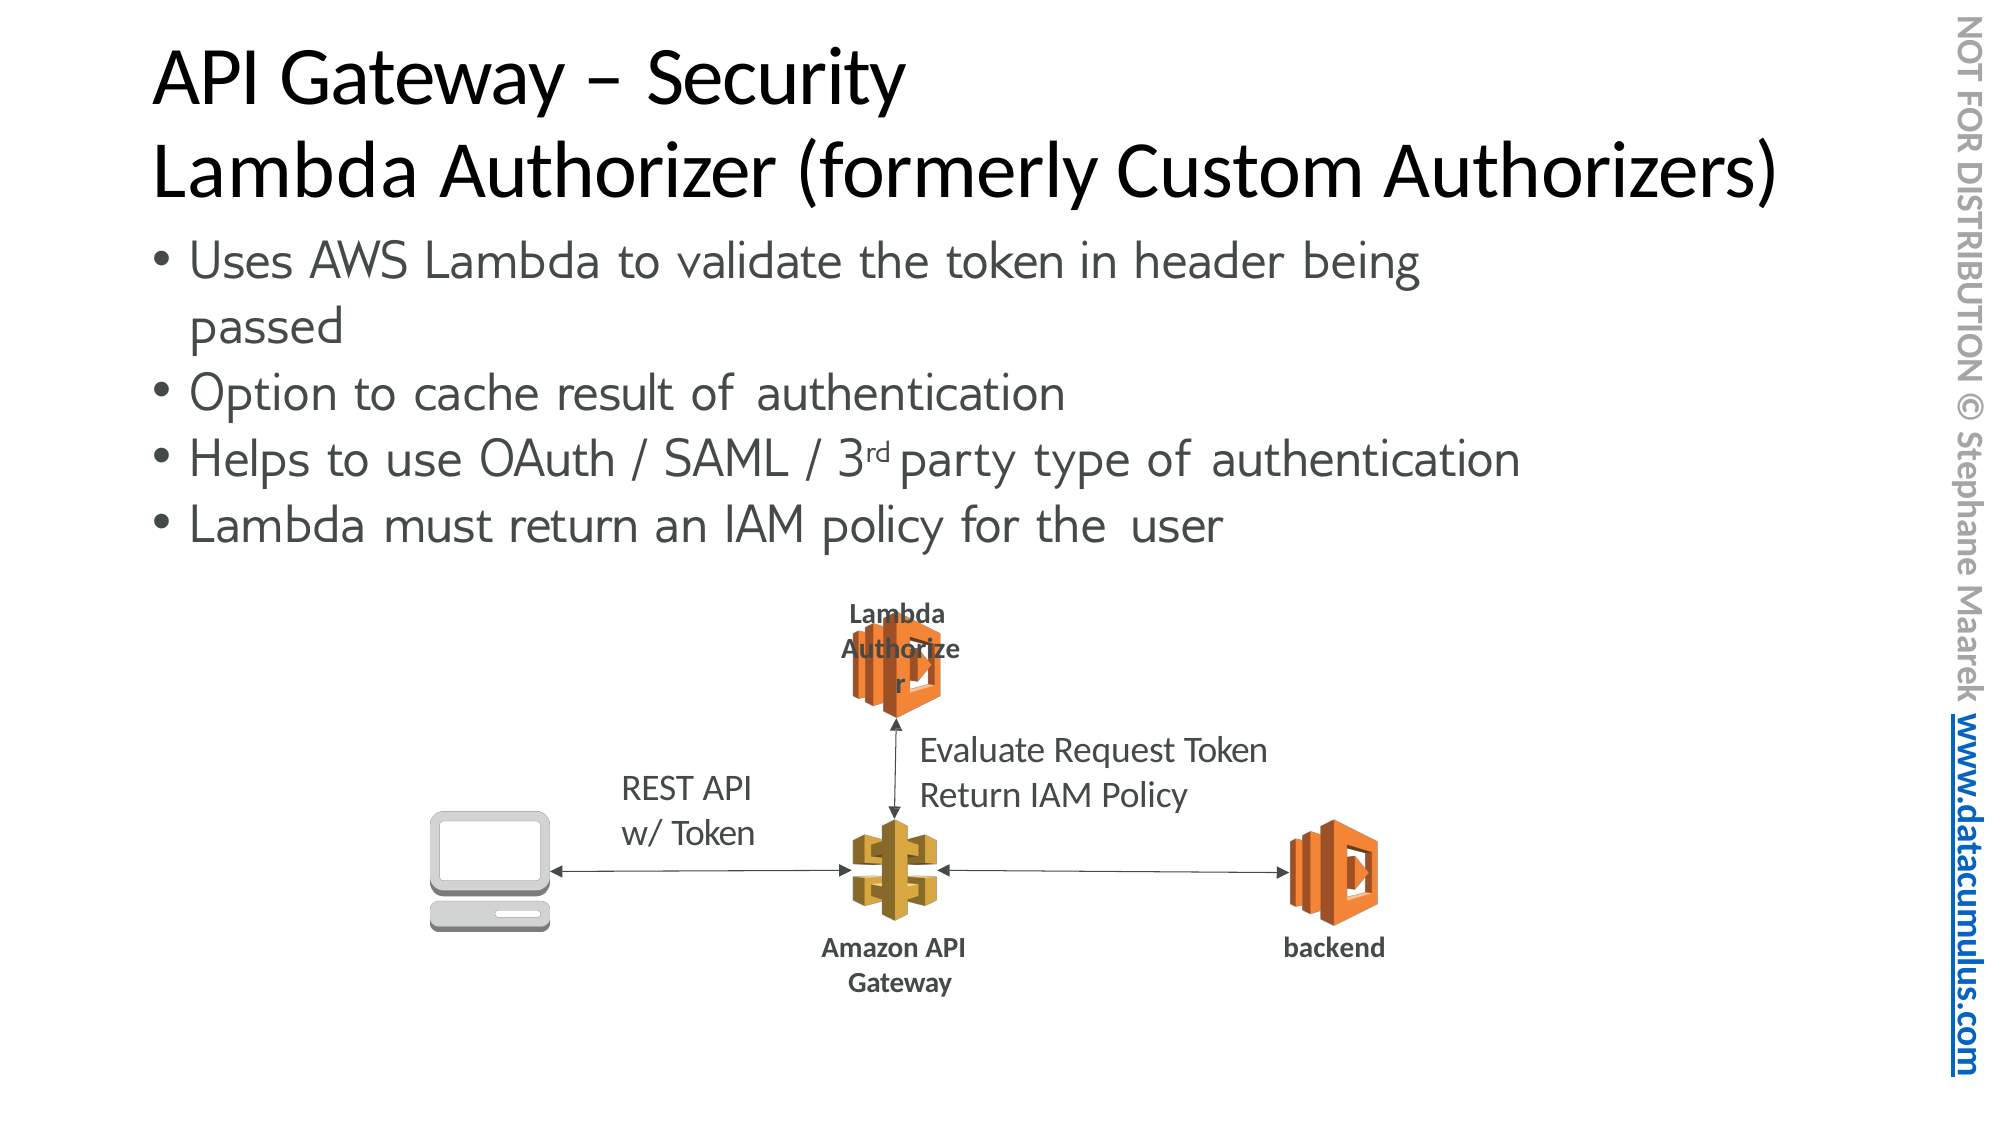

NOT FOR DISTRIBUTION © Stephane Maarek www.datacumulus.com
# API Gateway – Security
Lambda Authorizer (formerly Custom Authorizers)
Uses AWS Lambda to validate the token in header being passed
Option to cache result of authentication
Helps to use OAuth / SAML / 3rd party type of authentication
Lambda must return an IAM policy for the user
Lambda  Authorizer

Evaluate Request Token  Return IAM Policy
REST API
w/ Token

Amazon API  Gateway
backend
© Stephane Maarek